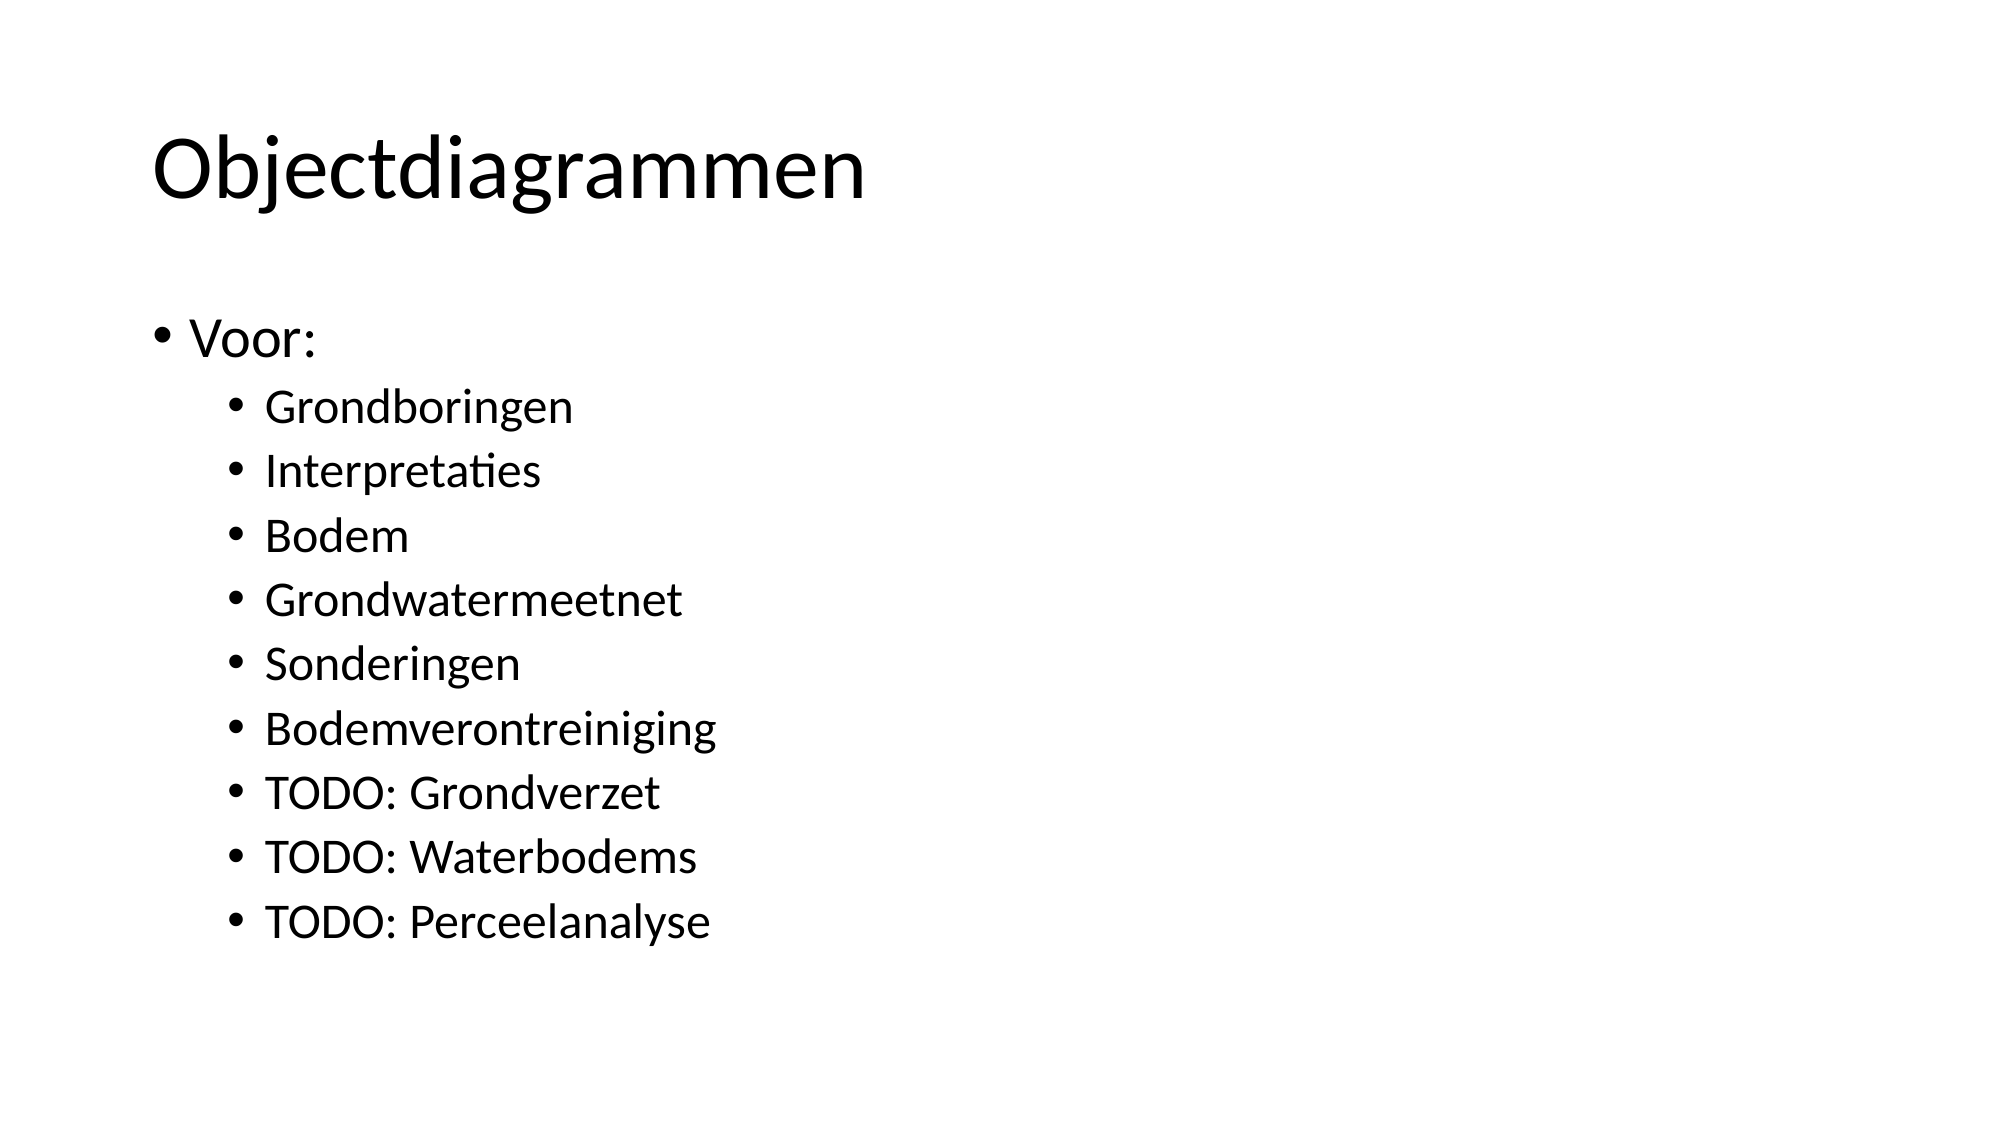

# Objectdiagrammen
Voor:
Grondboringen
Interpretaties
Bodem
Grondwatermeetnet
Sonderingen
Bodemverontreiniging
TODO: Grondverzet
TODO: Waterbodems
TODO: Perceelanalyse